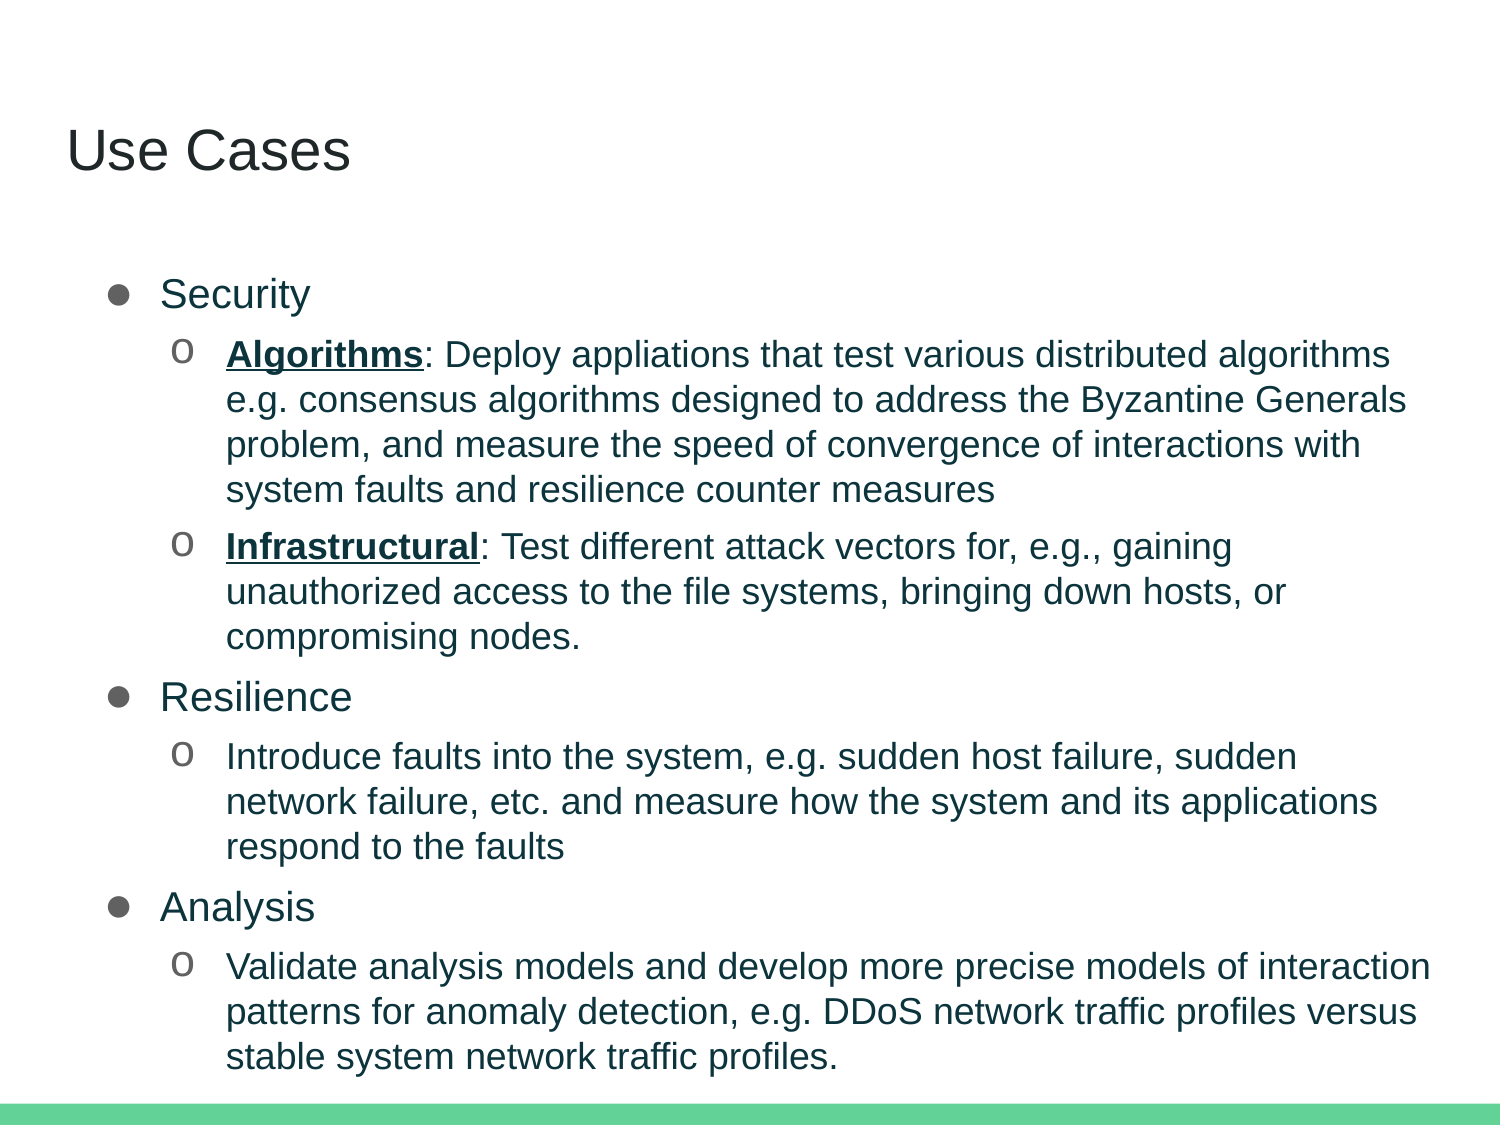

# Use Cases
Security
Algorithms: Deploy appliations that test various distributed algorithms e.g. consensus algorithms designed to address the Byzantine Generals problem, and measure the speed of convergence of interactions with system faults and resilience counter measures
Infrastructural: Test different attack vectors for, e.g., gaining unauthorized access to the file systems, bringing down hosts, or compromising nodes.
Resilience
Introduce faults into the system, e.g. sudden host failure, sudden network failure, etc. and measure how the system and its applications respond to the faults
Analysis
Validate analysis models and develop more precise models of interaction patterns for anomaly detection, e.g. DDoS network traffic profiles versus stable system network traffic profiles.